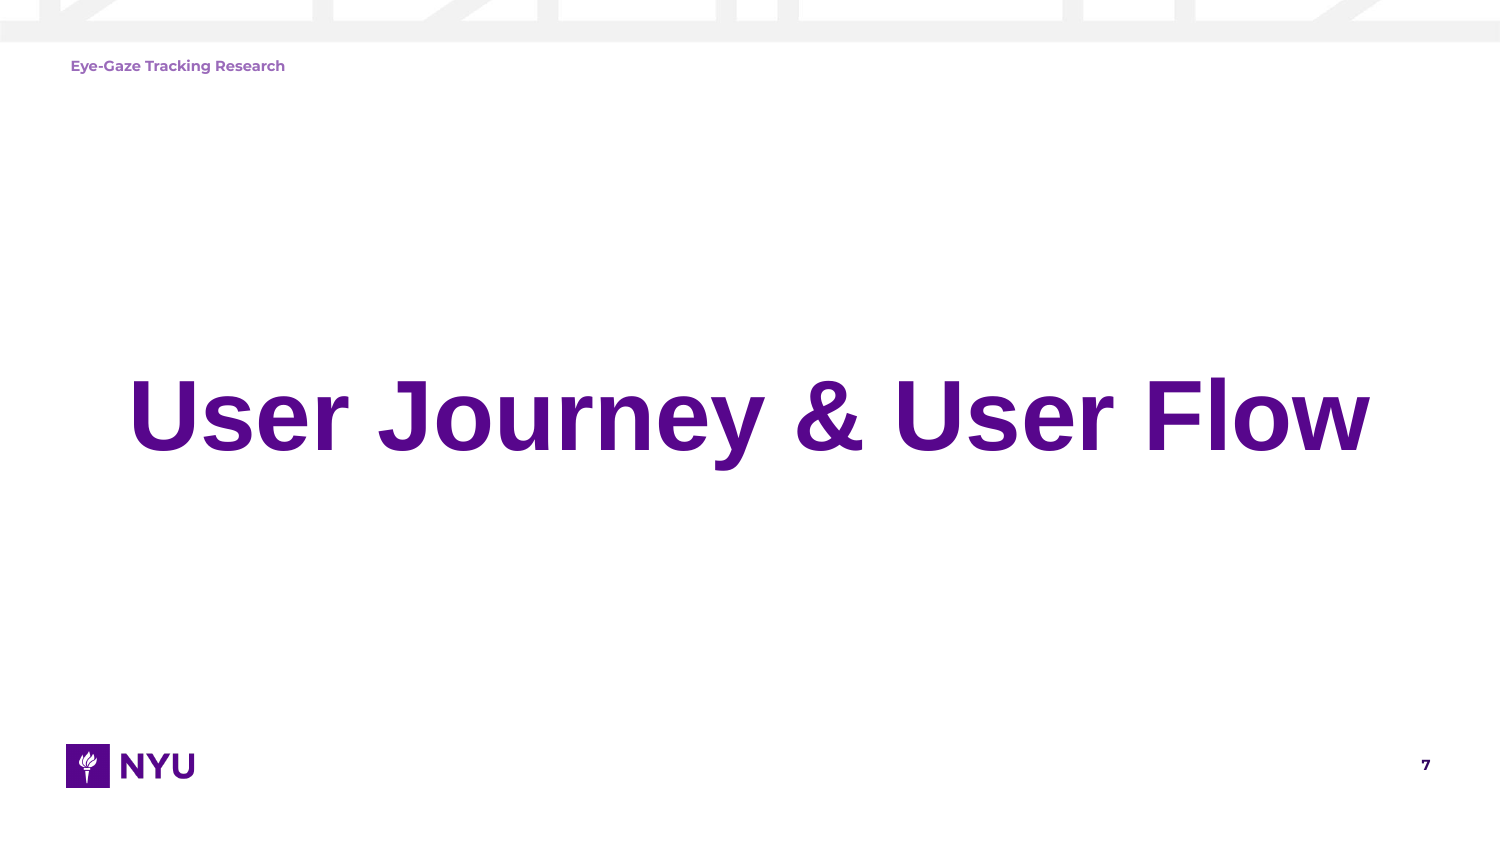

Eye-Gaze Tracking Research
# User Journey & User Flow